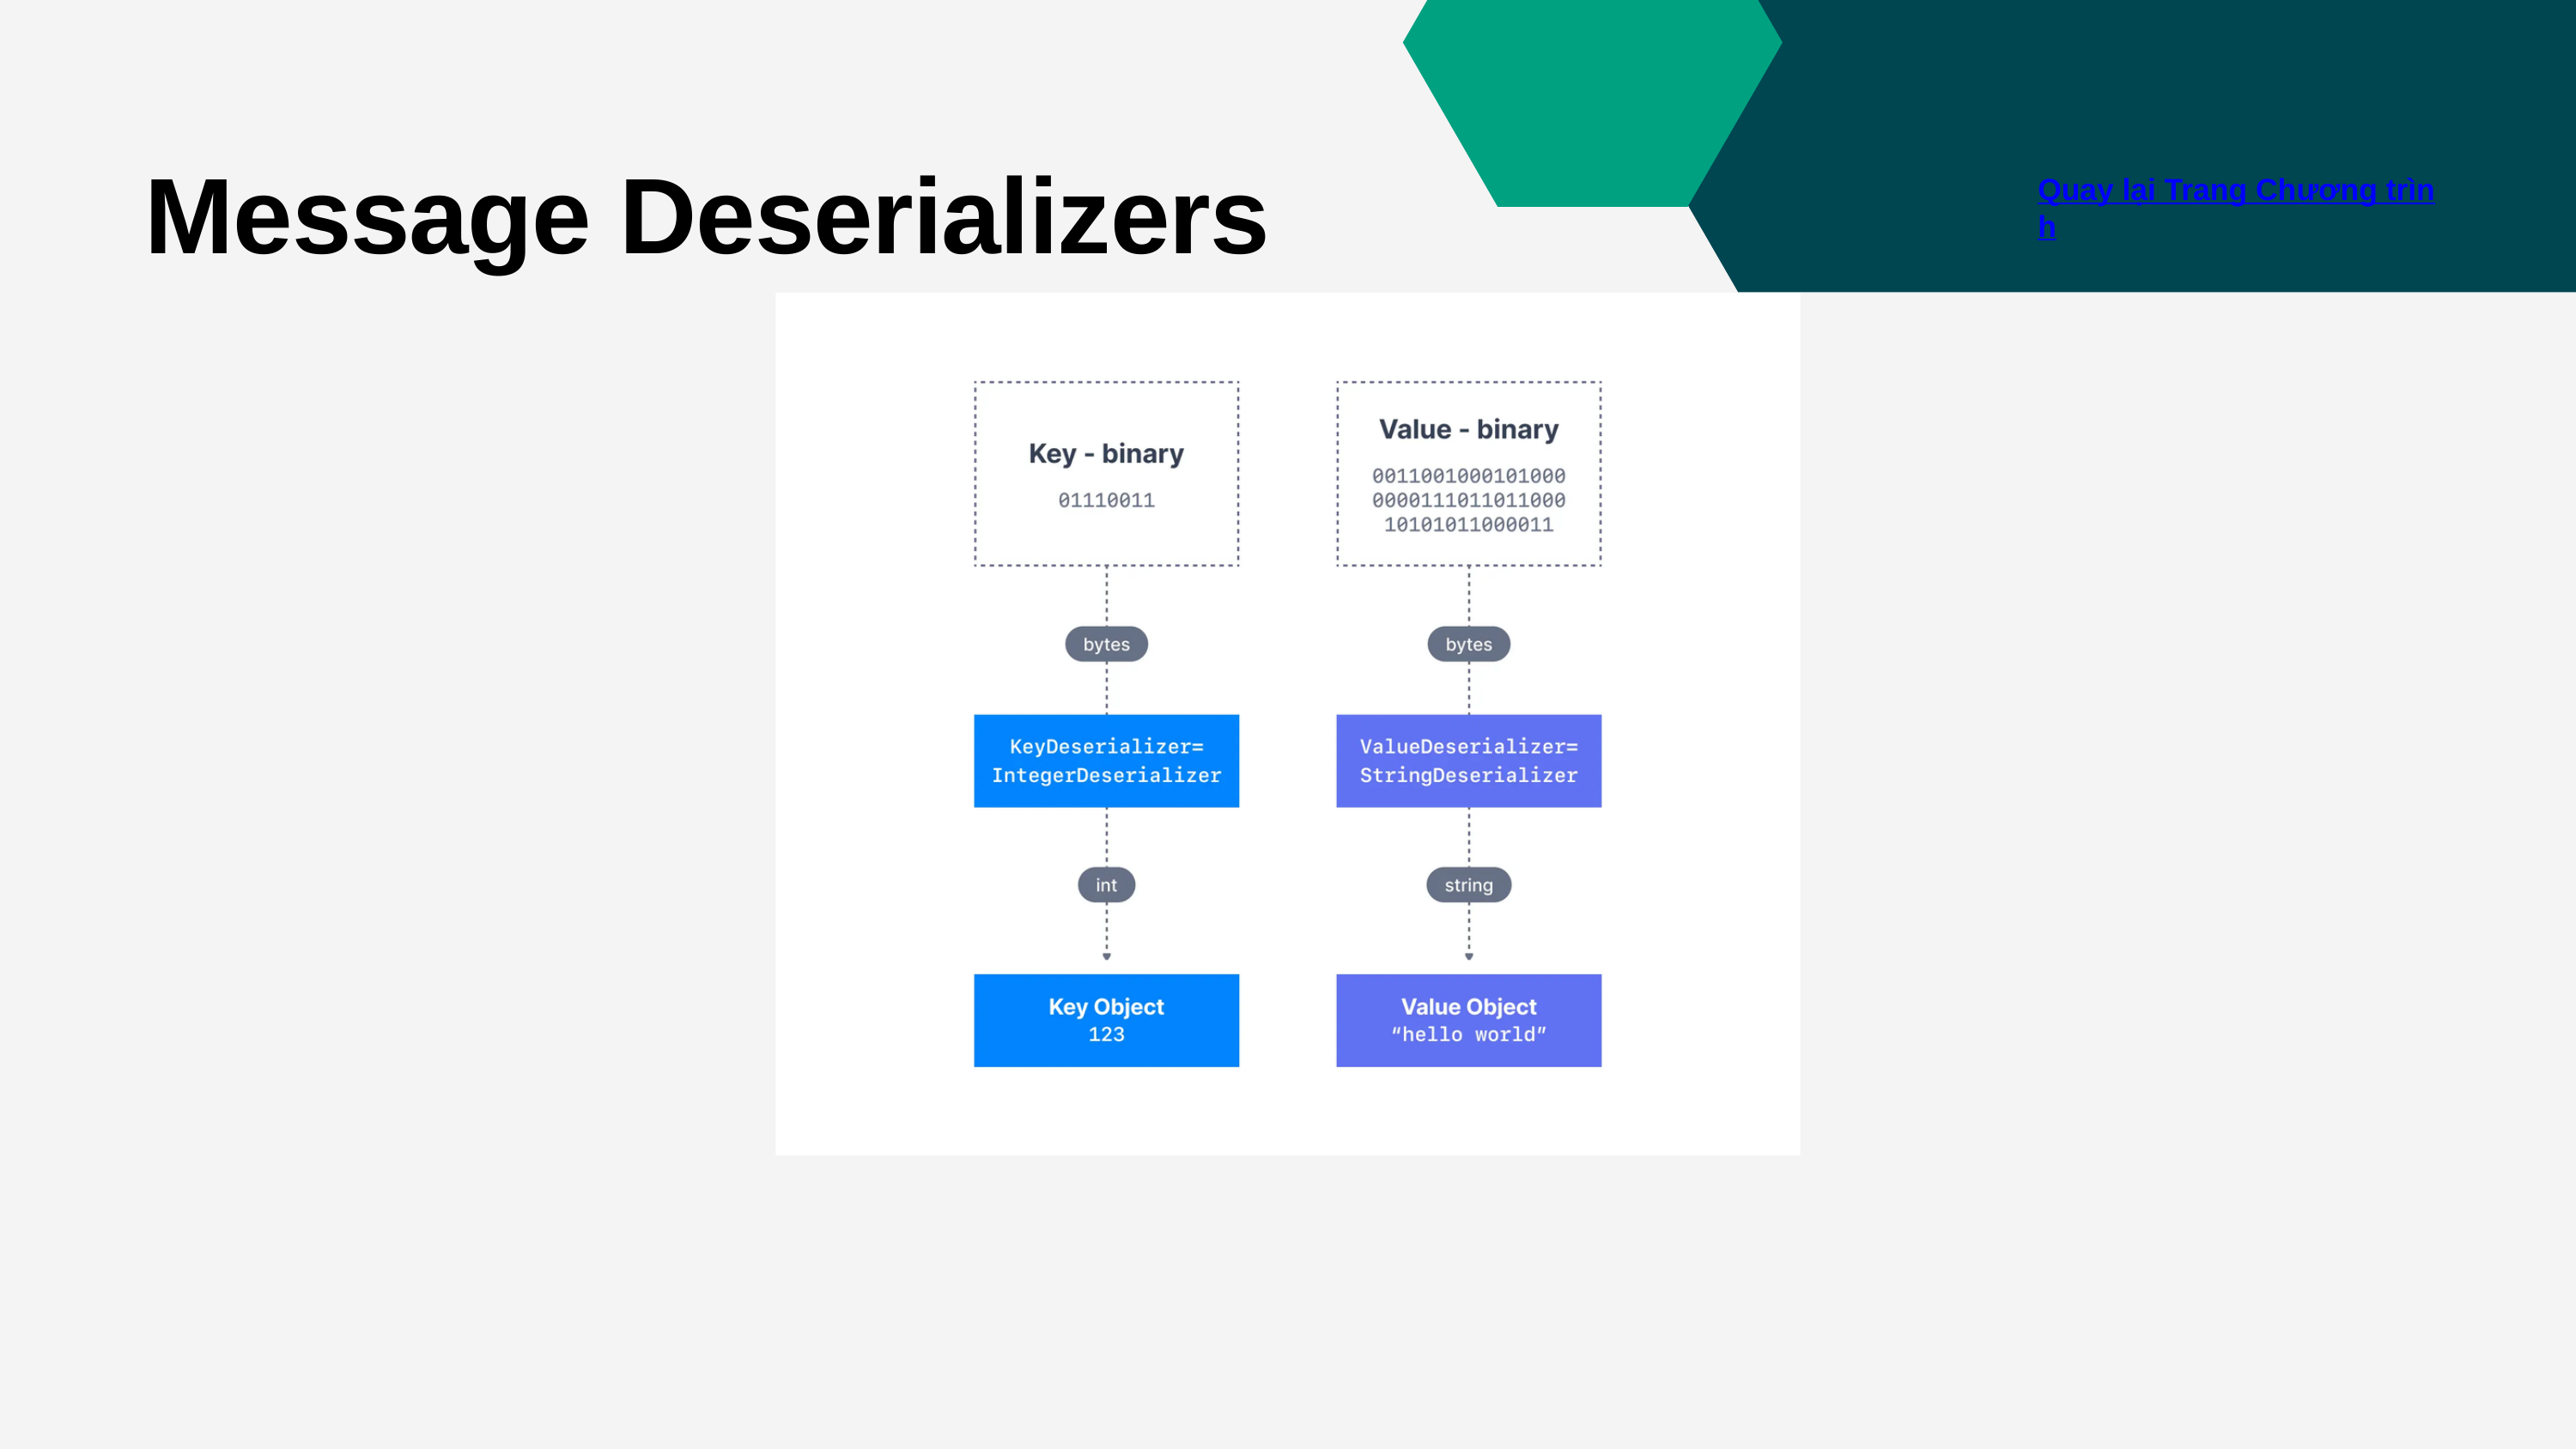

Message Deserializers
Quay lại Trang Chương trình